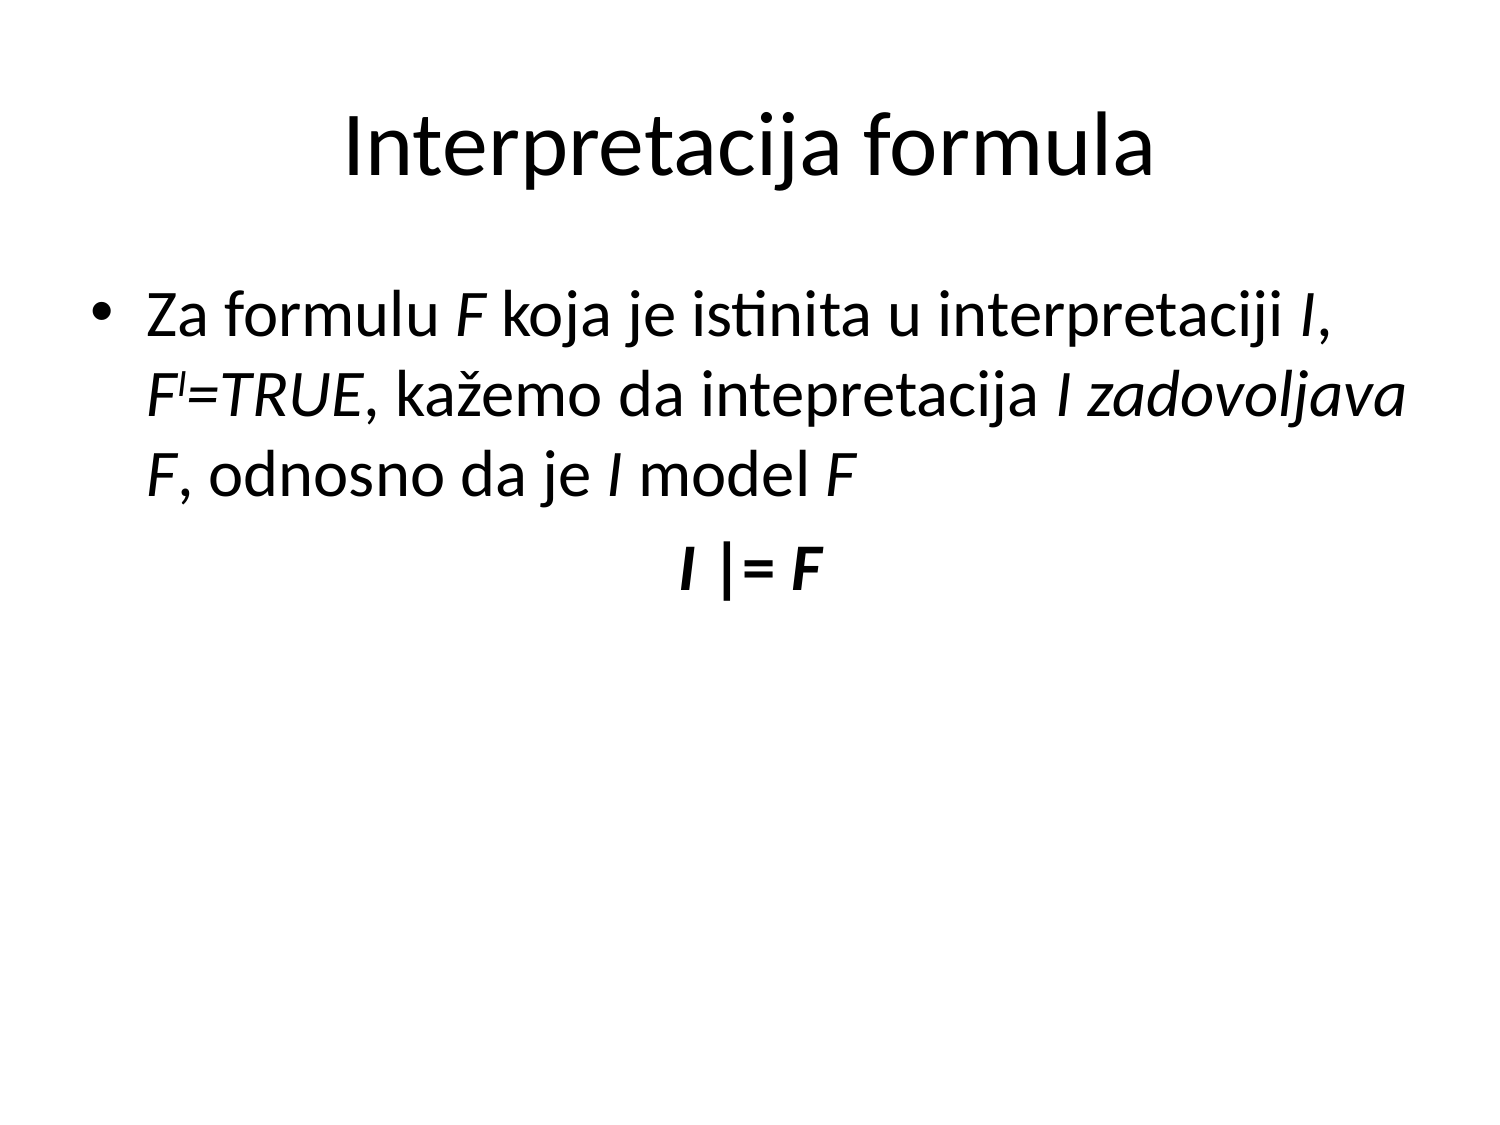

# Interpretacija formula
Za formulu F koja je istinita u interpretaciji I, FI=TRUE, kažemo da intepretacija I zadovoljava F, odnosno da je I model F
I |= F